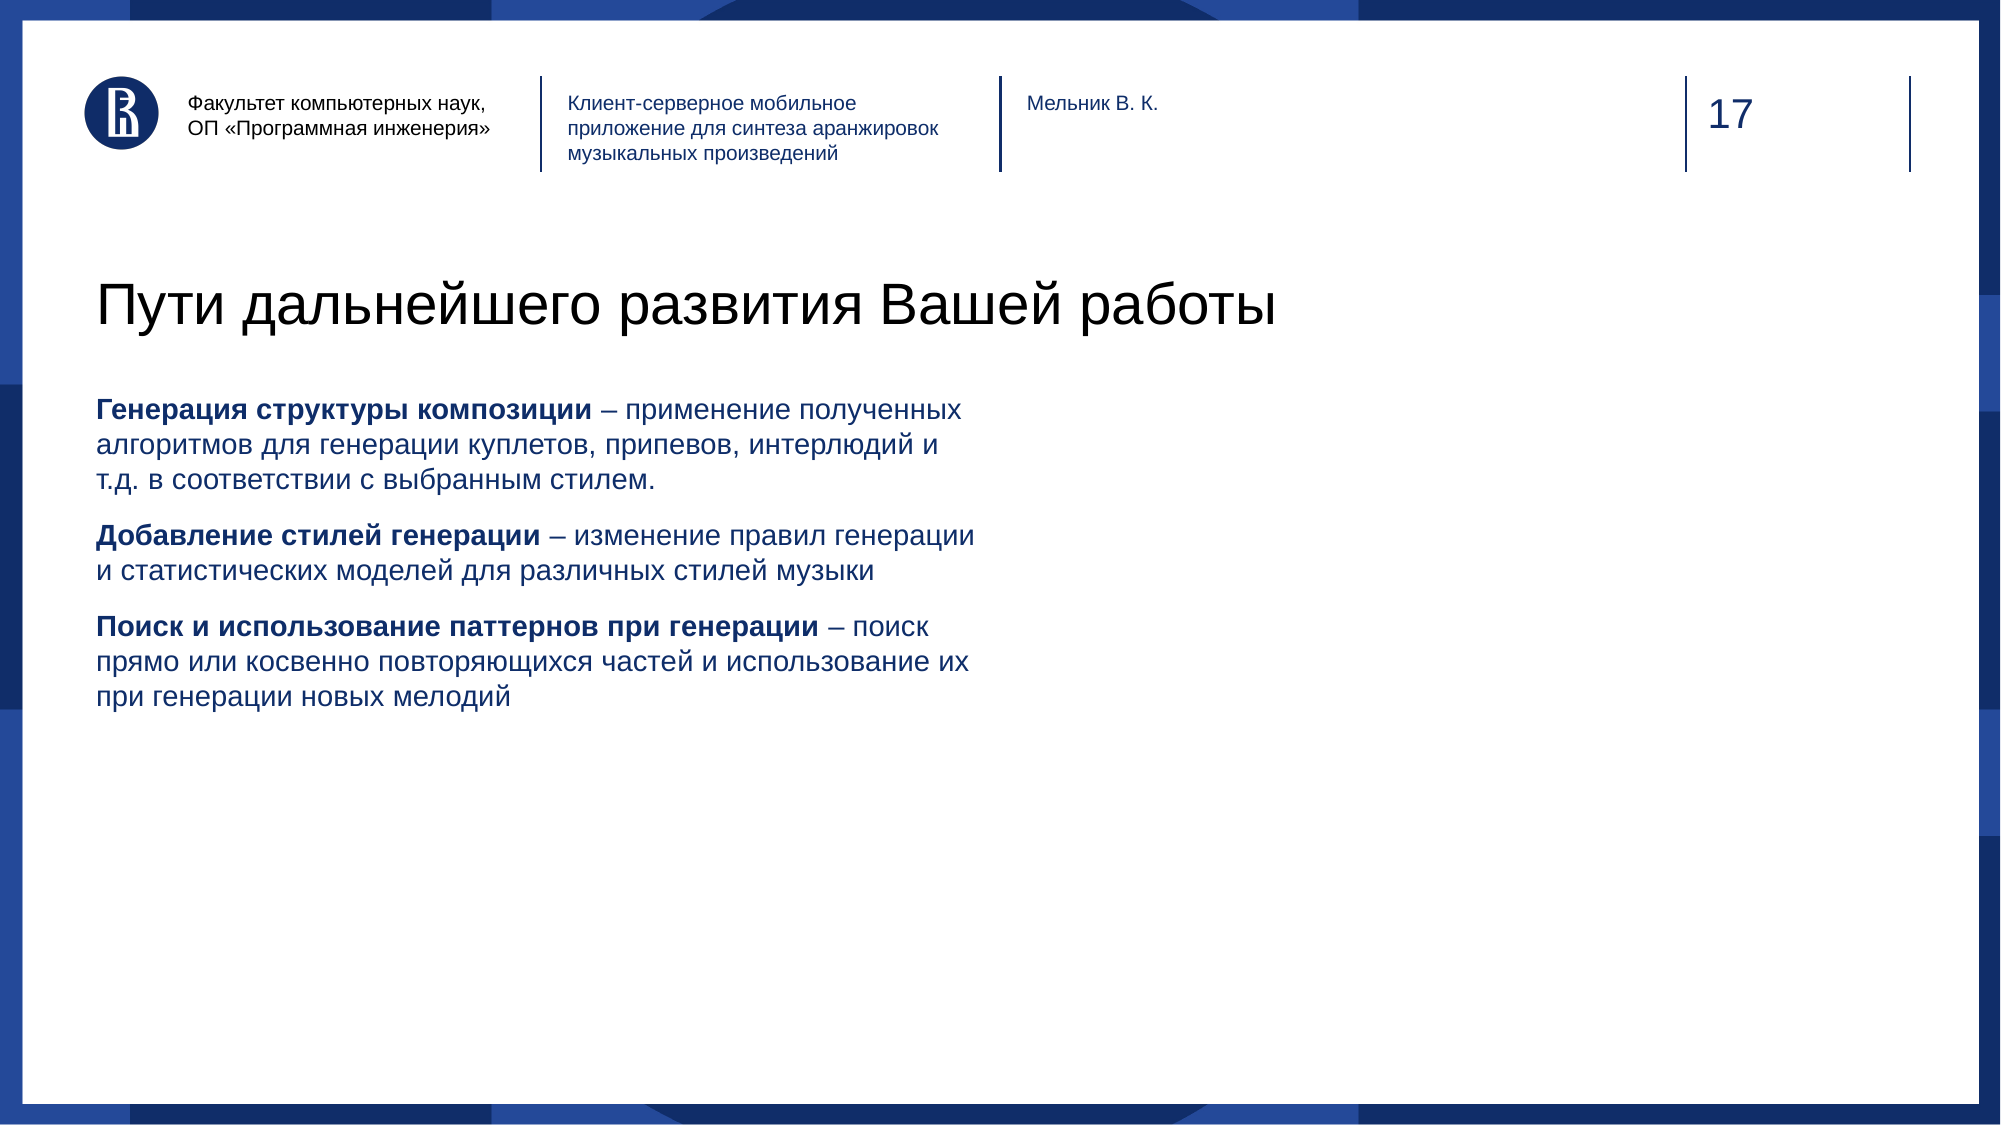

Факультет компьютерных наук,
ОП «Программная инженерия»
Клиент-серверное мобильное приложение для синтеза аранжировок музыкальных произведений
Мельник В. К.
# Пути дальнейшего развития Вашей работы
Генерация структуры композиции – применение полученных алгоритмов для генерации куплетов, припевов, интерлюдий и т.д. в соответствии с выбранным стилем.
Добавление стилей генерации – изменение правил генерации и статистических моделей для различных стилей музыки
Поиск и использование паттернов при генерации – поиск прямо или косвенно повторяющихся частей и использование их при генерации новых мелодий